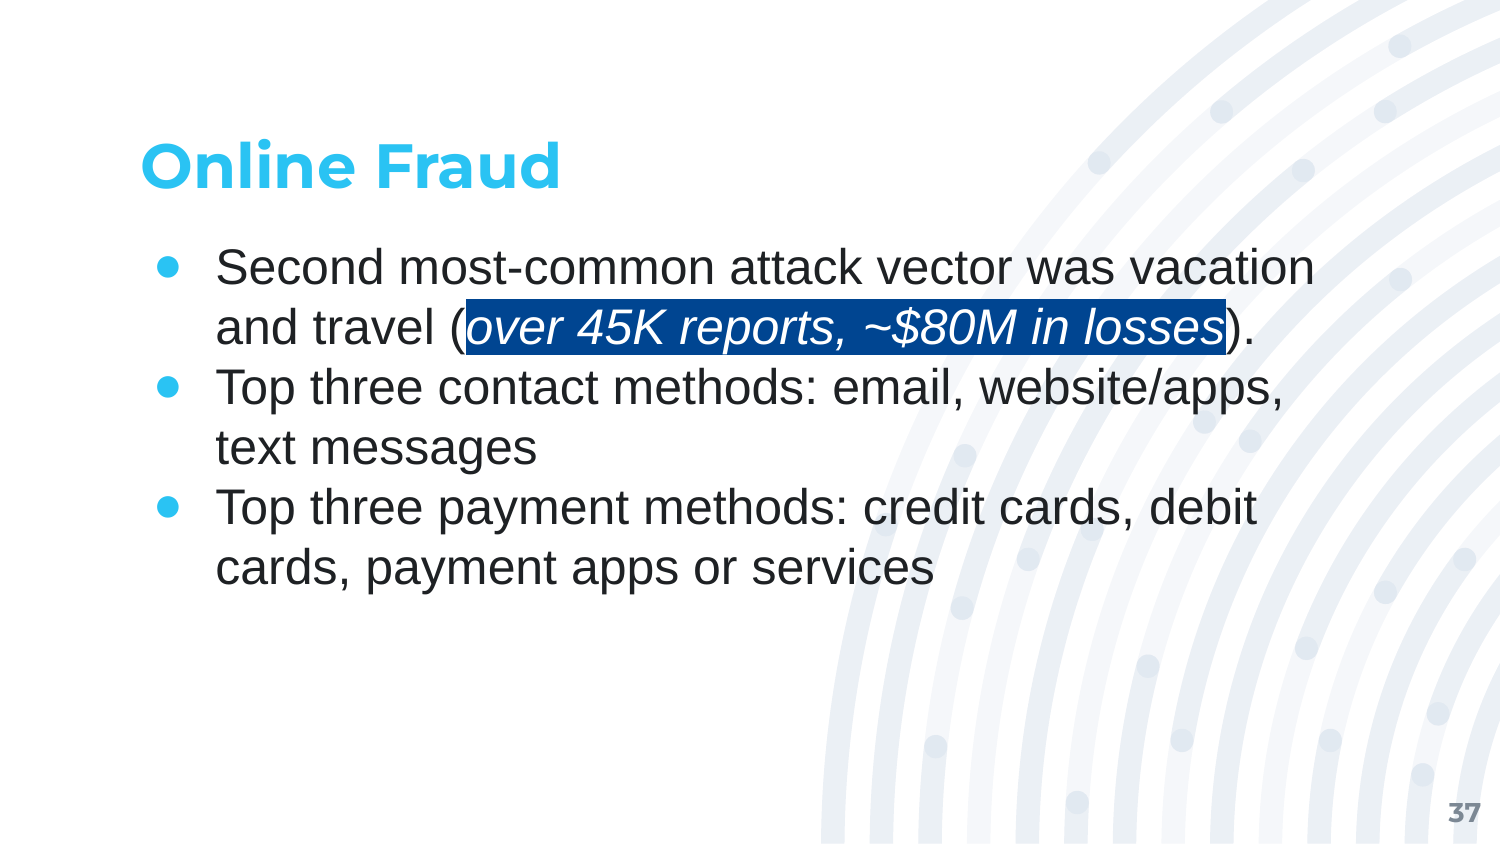

# Online Fraud
Second most-common attack vector was vacation and travel (over 45K reports, ~$80M in losses).
Top three contact methods: email, website/apps, text messages
Top three payment methods: credit cards, debit cards, payment apps or services
37